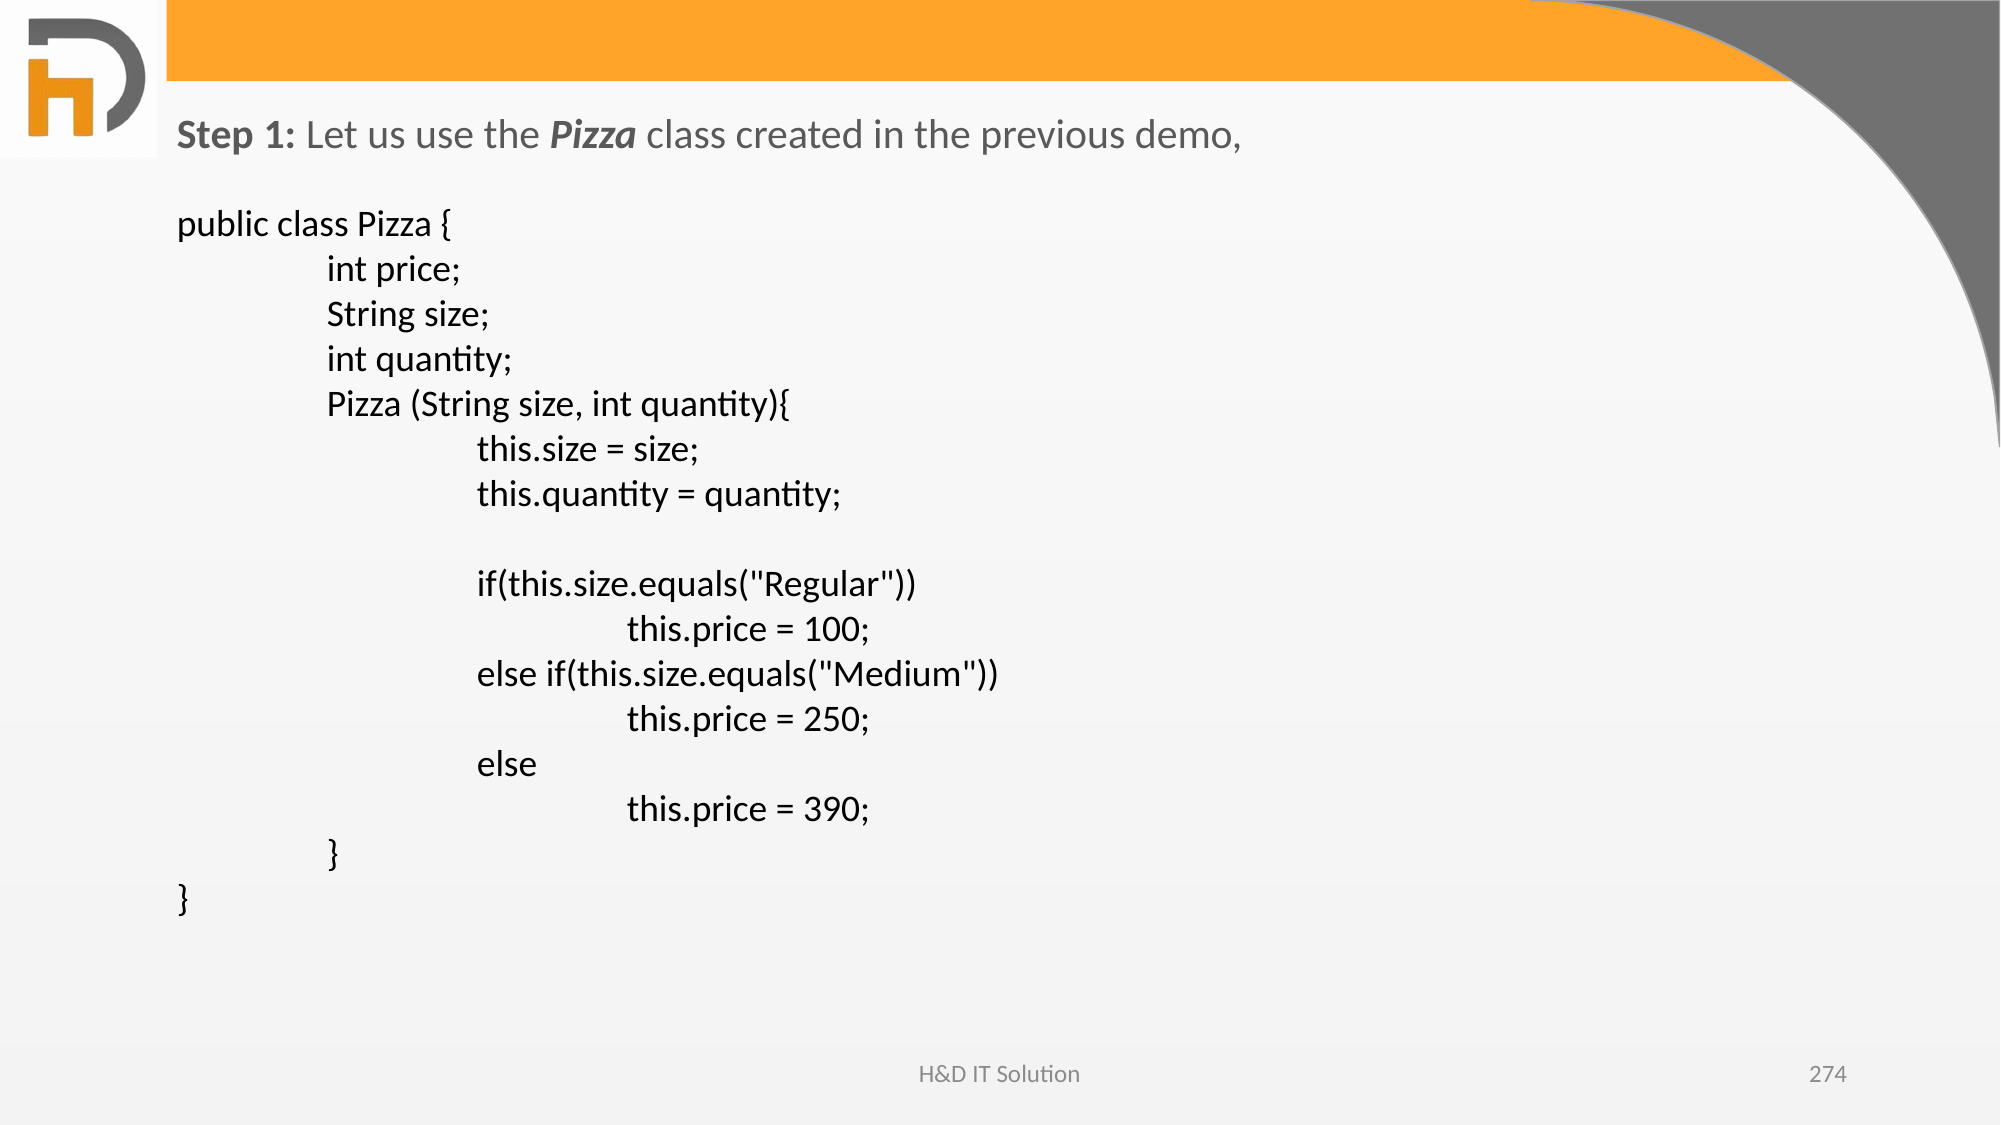

Step 1: Let us use the Pizza class created in the previous demo,
public class Pizza {
	int price;
	String size;
	int quantity;
	Pizza (String size, int quantity){
		this.size = size;
		this.quantity = quantity;

		if(this.size.equals("Regular"))
			this.price = 100;
		else if(this.size.equals("Medium"))
			this.price = 250;
		else
			this.price = 390;
	}
}
H&D IT Solution
274